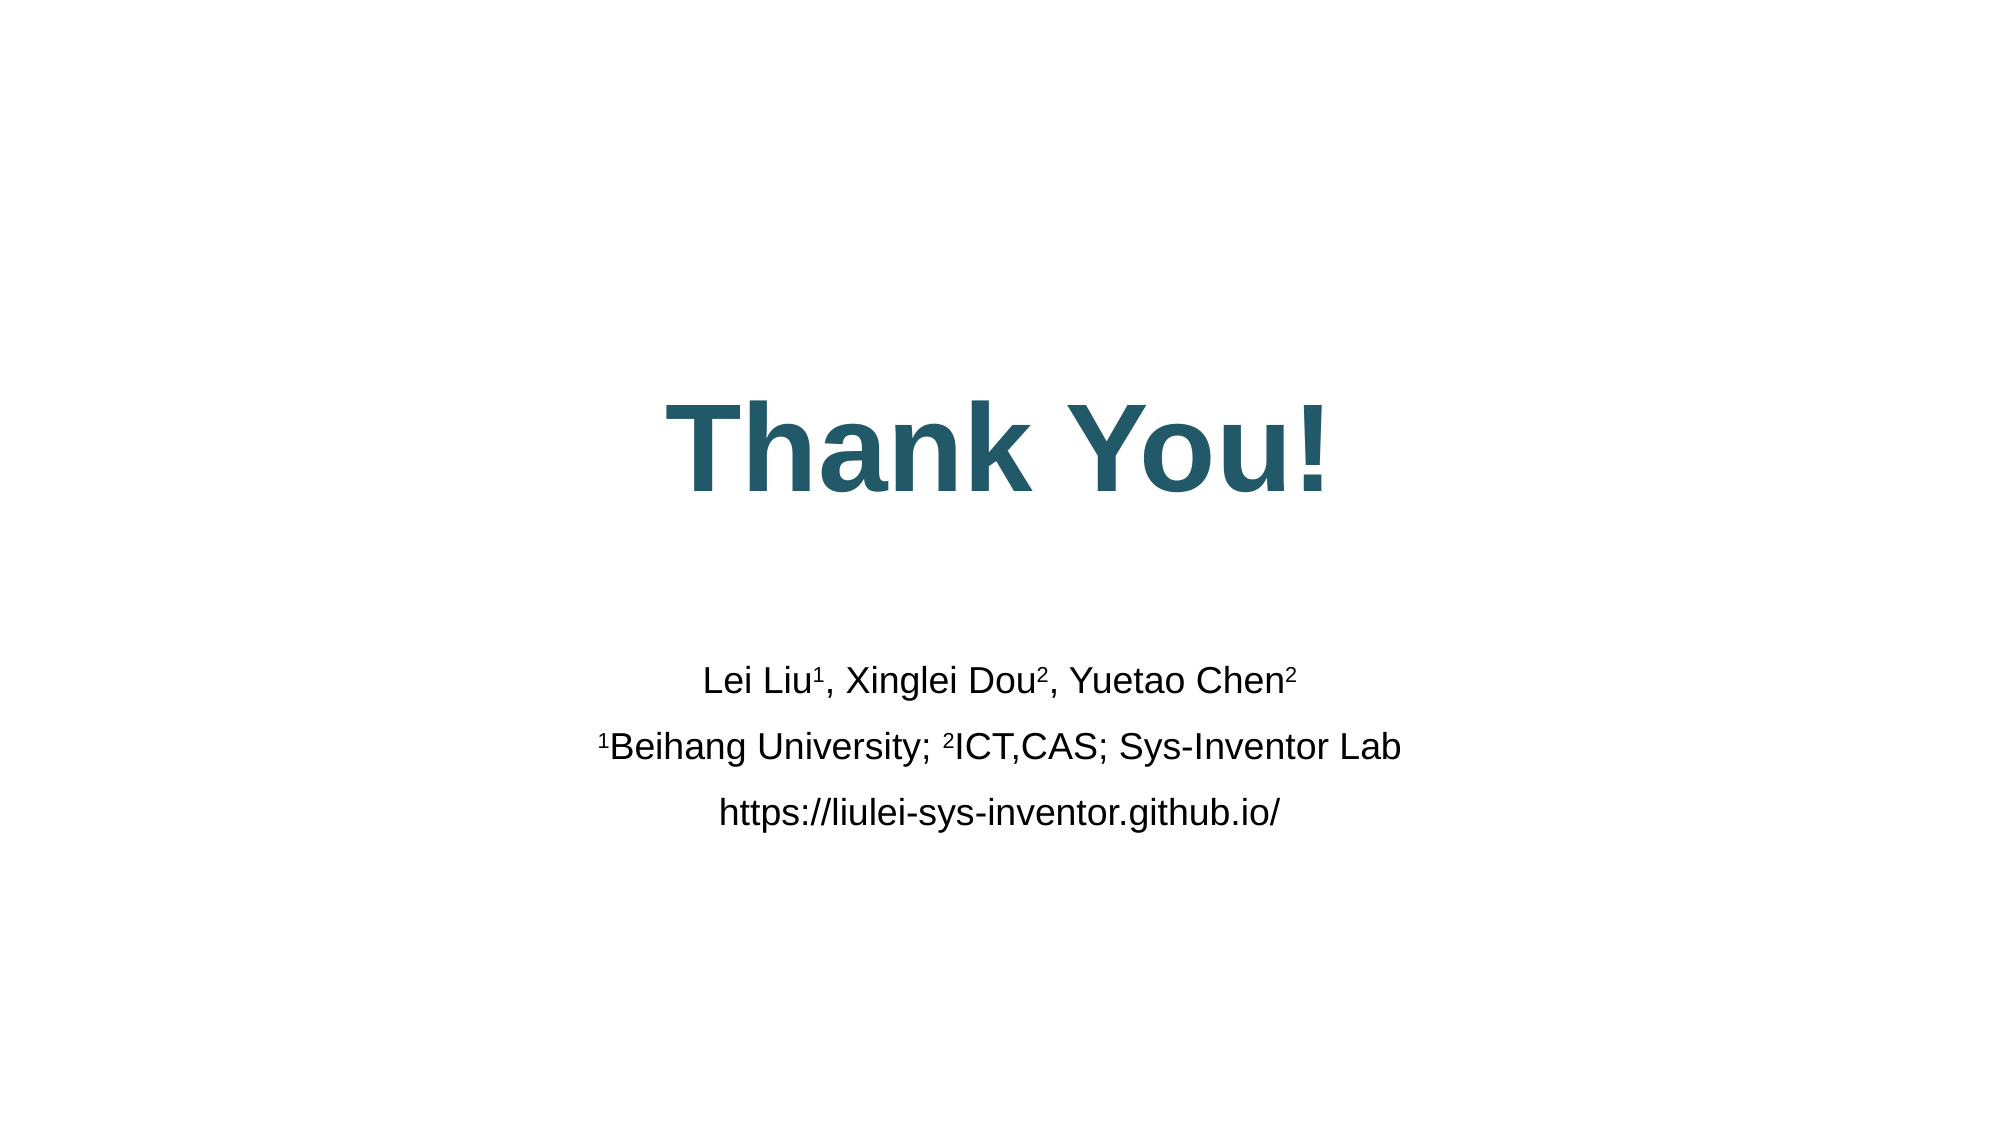

# Thank You!
Lei Liu1, Xinglei Dou2, Yuetao Chen2
1Beihang University; 2ICT,CAS; Sys-Inventor Lab
https://liulei-sys-inventor.github.io/